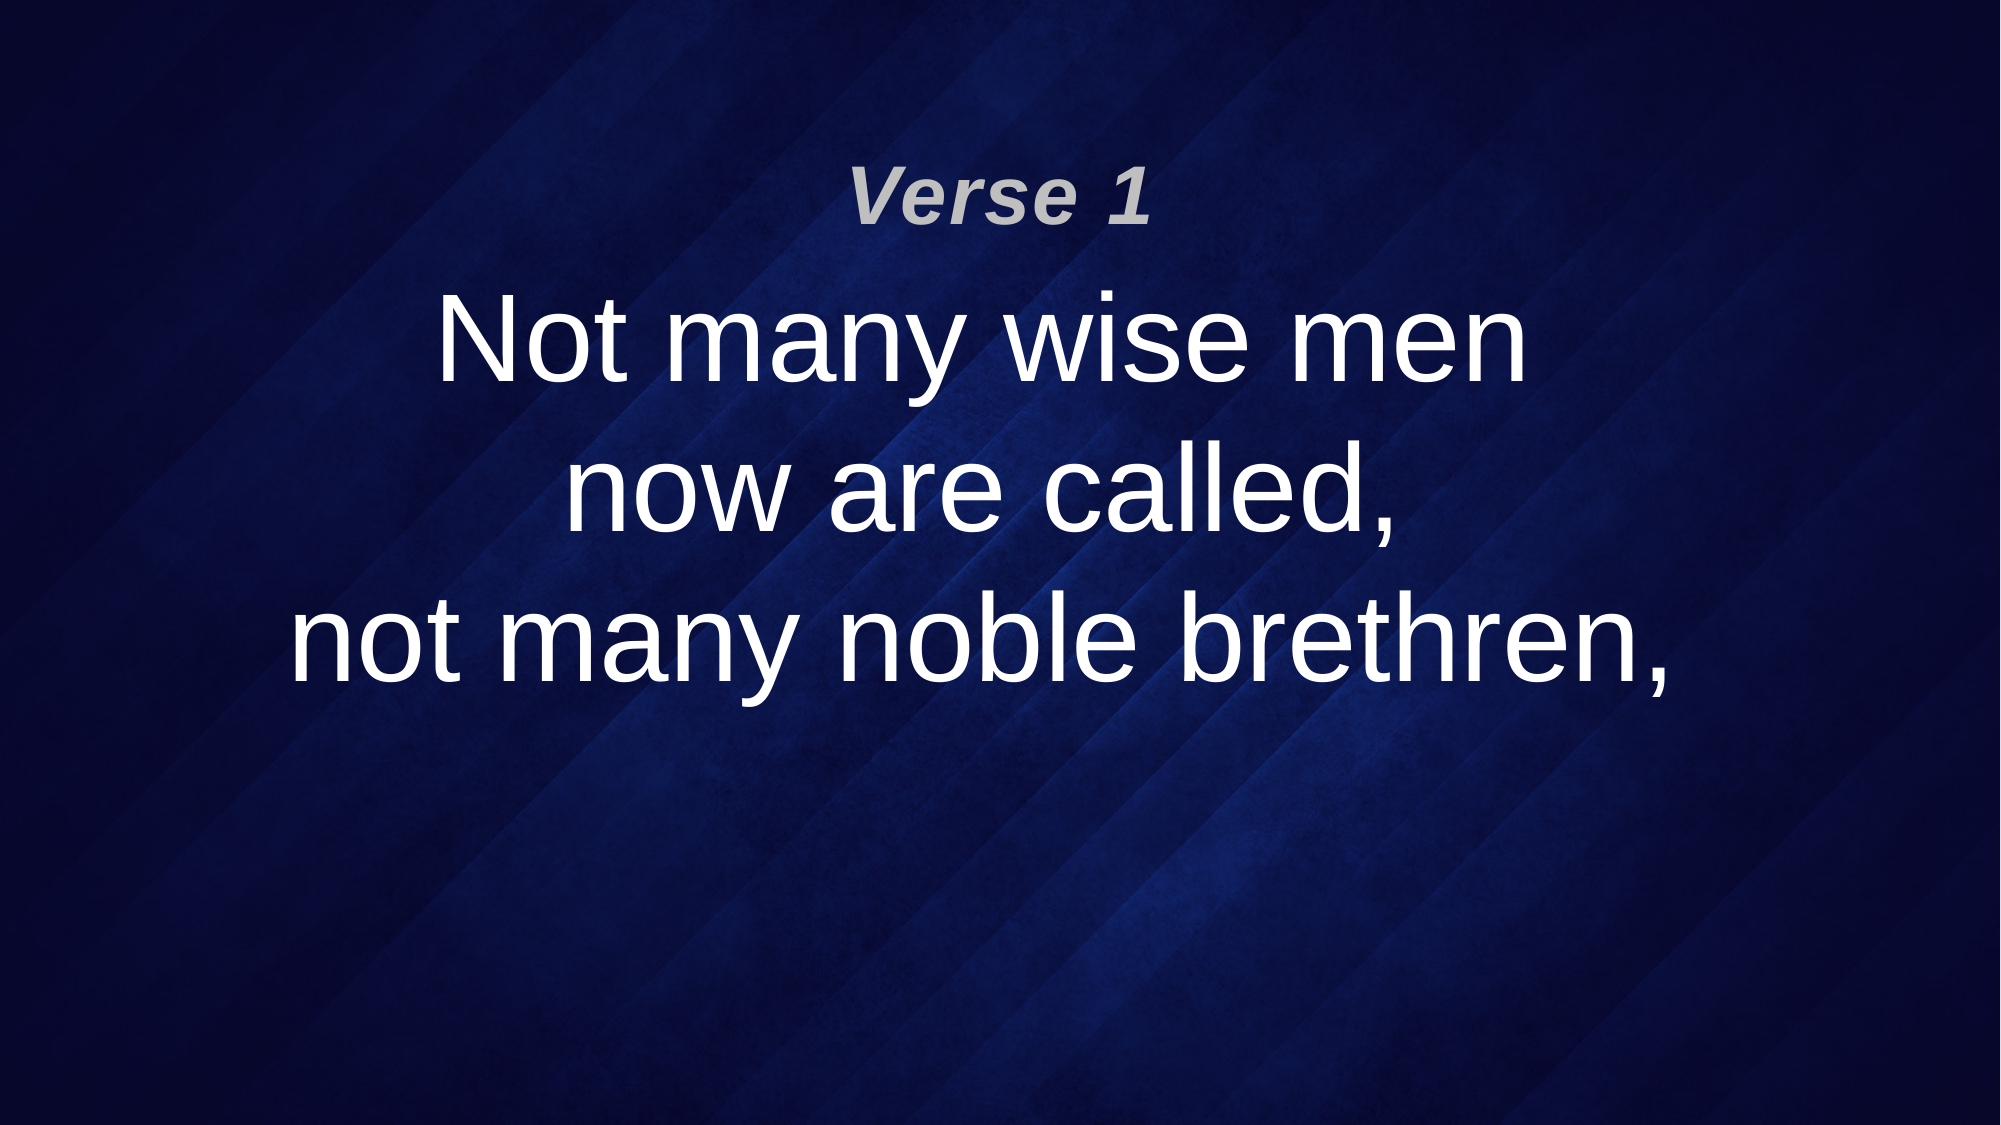

Verse 1
# Not many wise men now are called, not many noble brethren,